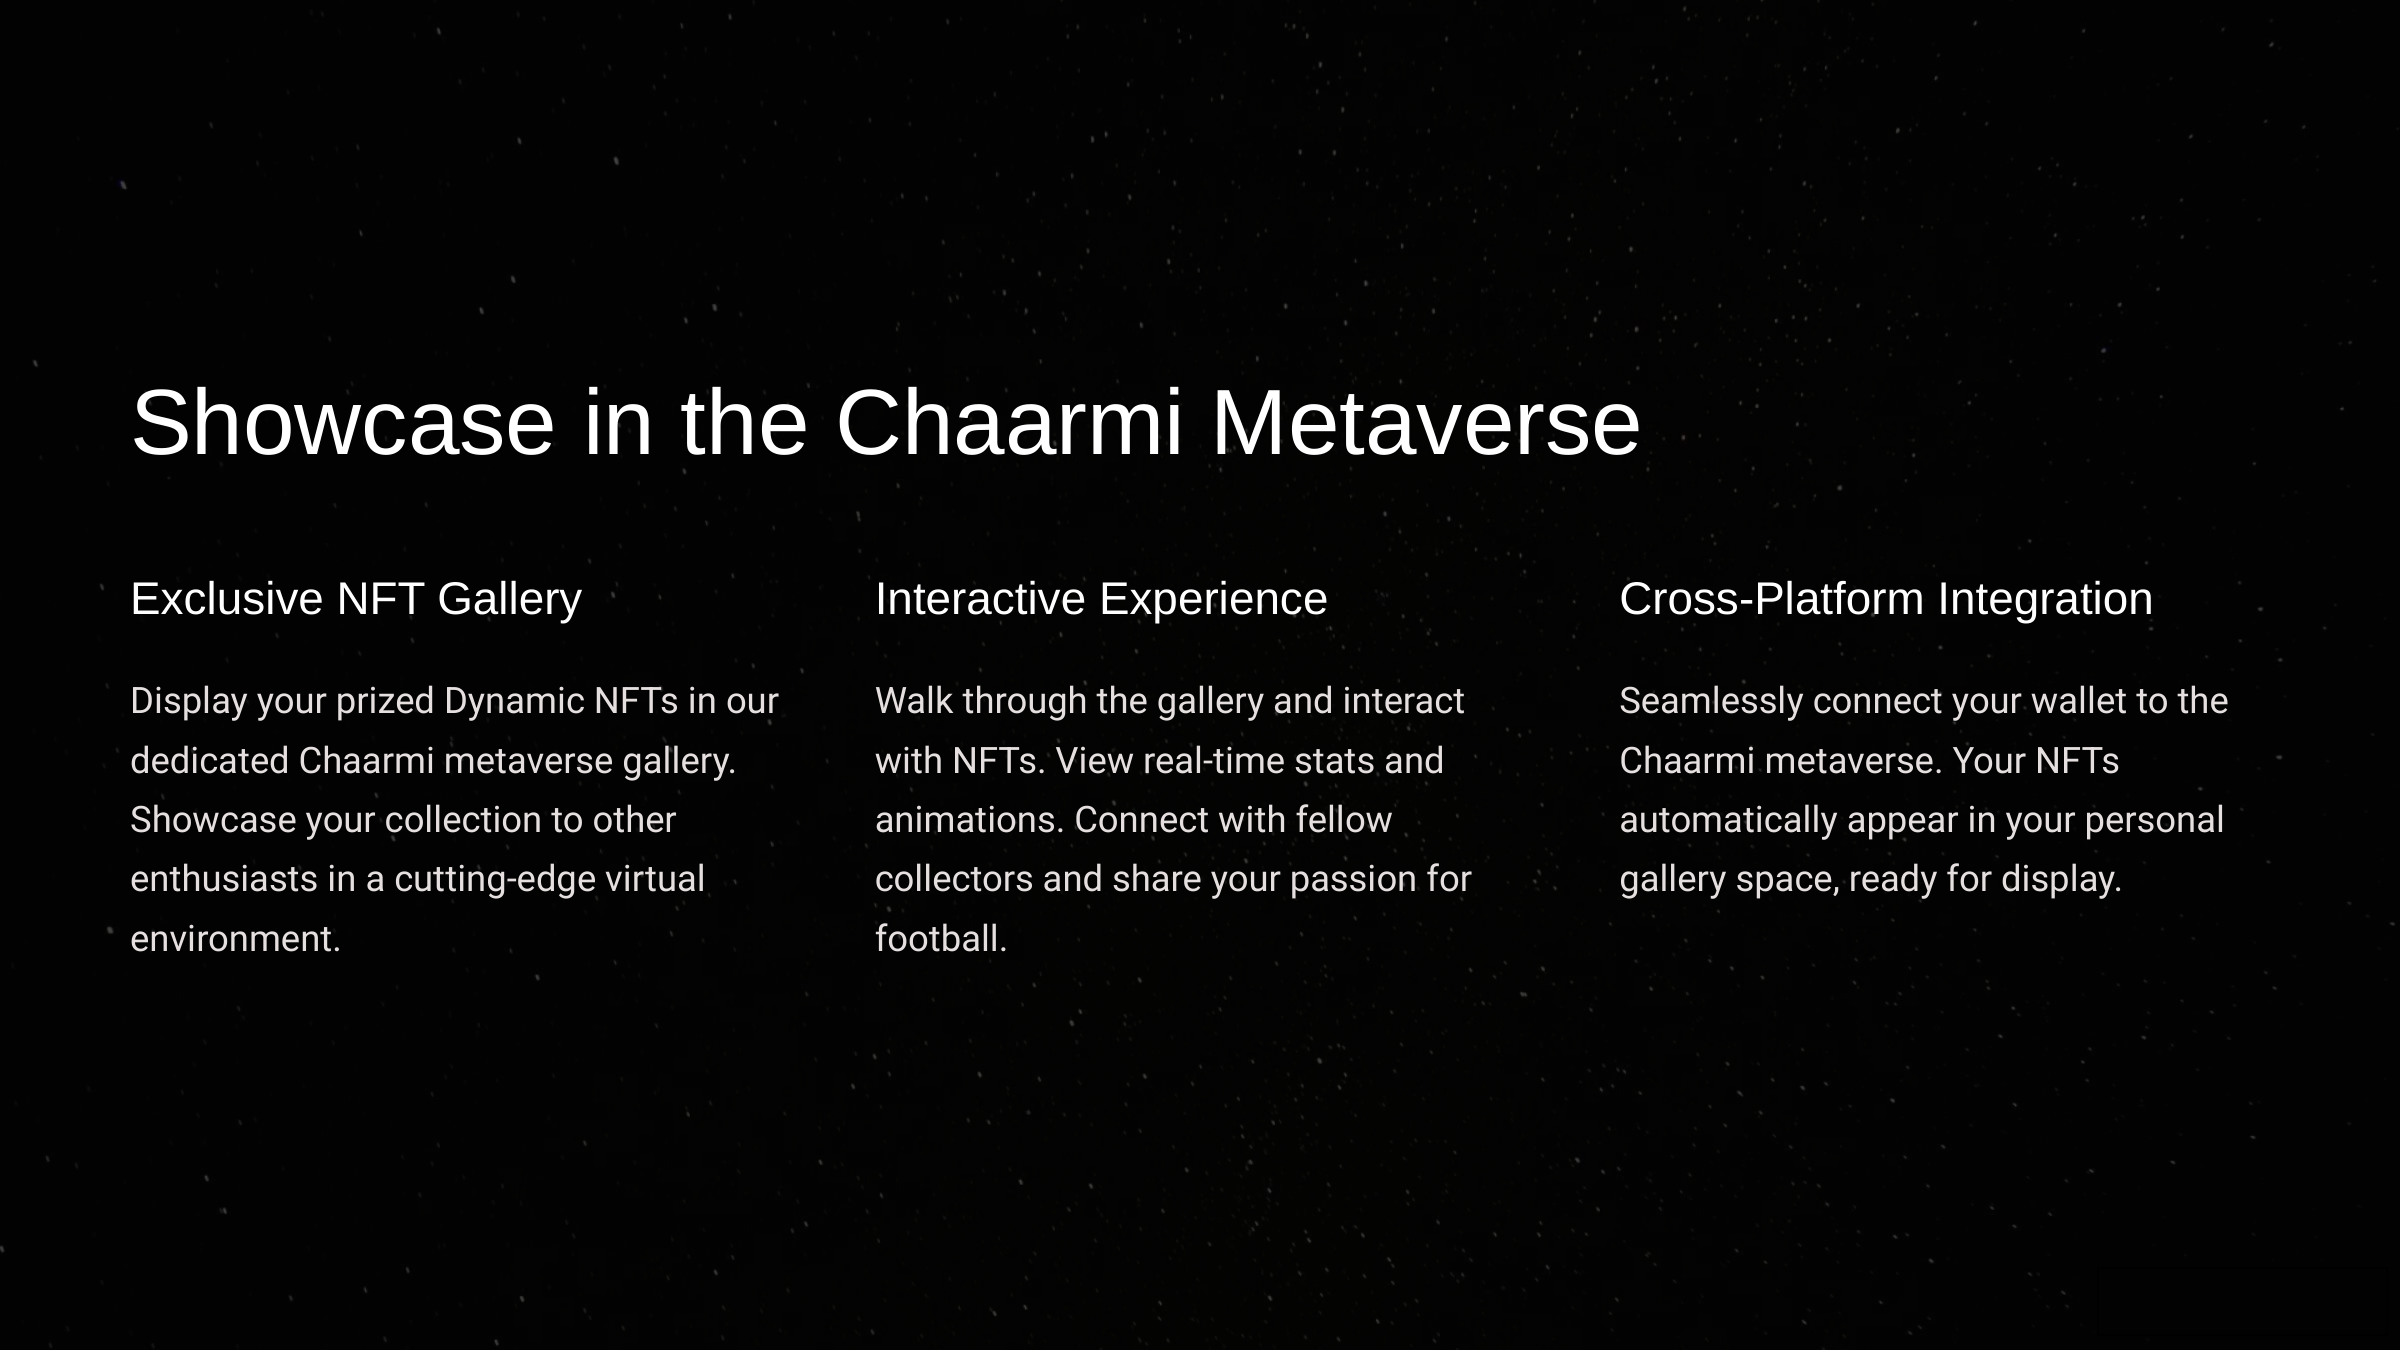

Showcase in the Chaarmi Metaverse
Exclusive NFT Gallery
Interactive Experience
Cross-Platform Integration
Display your prized Dynamic NFTs in our dedicated Chaarmi metaverse gallery. Showcase your collection to other enthusiasts in a cutting-edge virtual environment.
Walk through the gallery and interact with NFTs. View real-time stats and animations. Connect with fellow collectors and share your passion for football.
Seamlessly connect your wallet to the Chaarmi metaverse. Your NFTs automatically appear in your personal gallery space, ready for display.